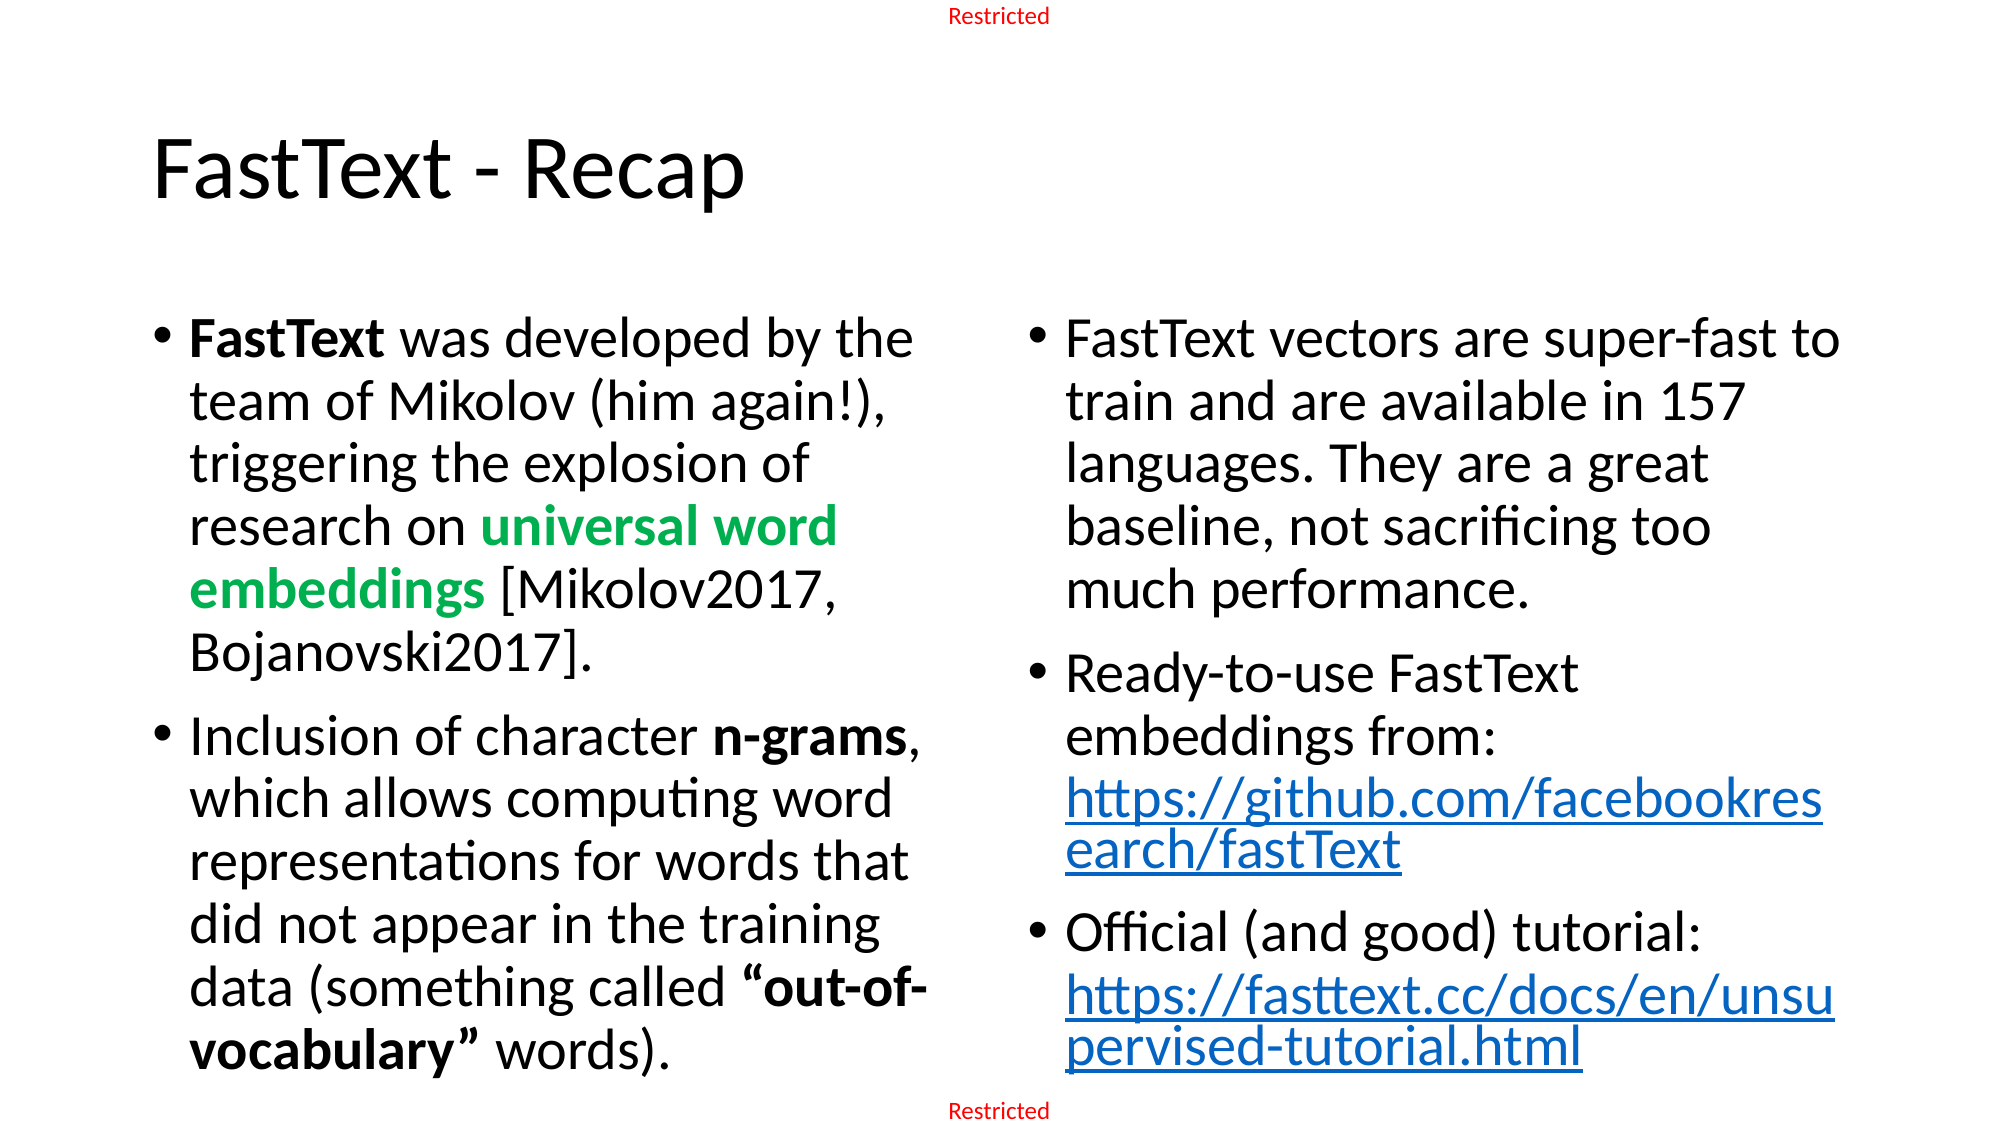

# FastText - Recap
FastText was developed by the team of Mikolov (him again!), triggering the explosion of research on universal word embeddings [Mikolov2017, Bojanovski2017].
Inclusion of character n-grams, which allows computing word representations for words that did not appear in the training data (something called “out-of-vocabulary” words).
FastText vectors are super-fast to train and are available in 157 languages. They are a great baseline, not sacrificing too much performance.
Ready-to-use FastText embeddings from:
https://github.com/facebookresearch/fastText
Official (and good) tutorial:
https://fasttext.cc/docs/en/unsupervised-tutorial.html